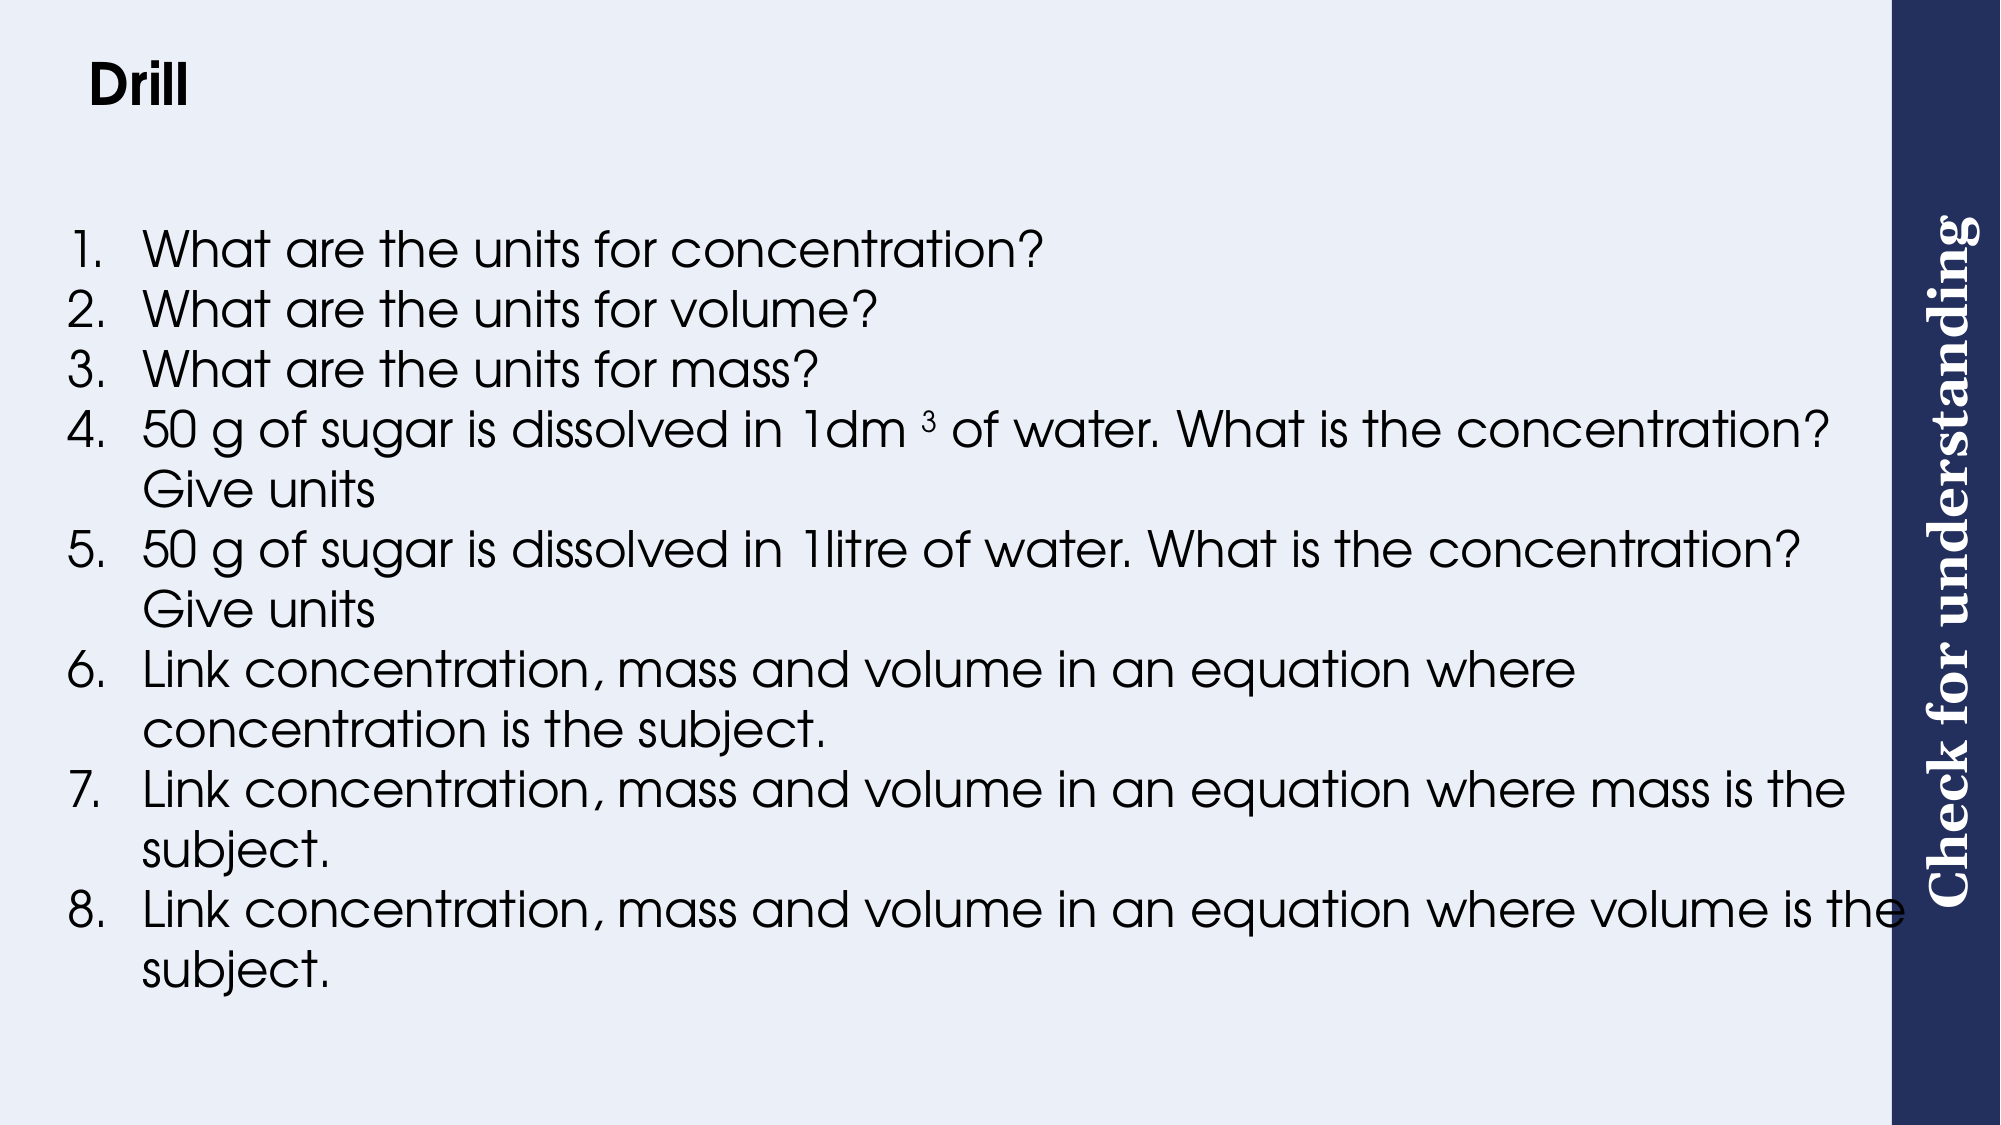

# Drill

What are the units for concentration?
What are the units for volume?
What are the units for mass?
50 g of sugar is dissolved in 1dm 3 of water. What is the concentration? Give units
50 g of sugar is dissolved in 1litre of water. What is the concentration? Give units
Link concentration, mass and volume in an equation where concentration is the subject.
Link concentration, mass and volume in an equation where mass is the subject.
Link concentration, mass and volume in an equation where volume is the subject.